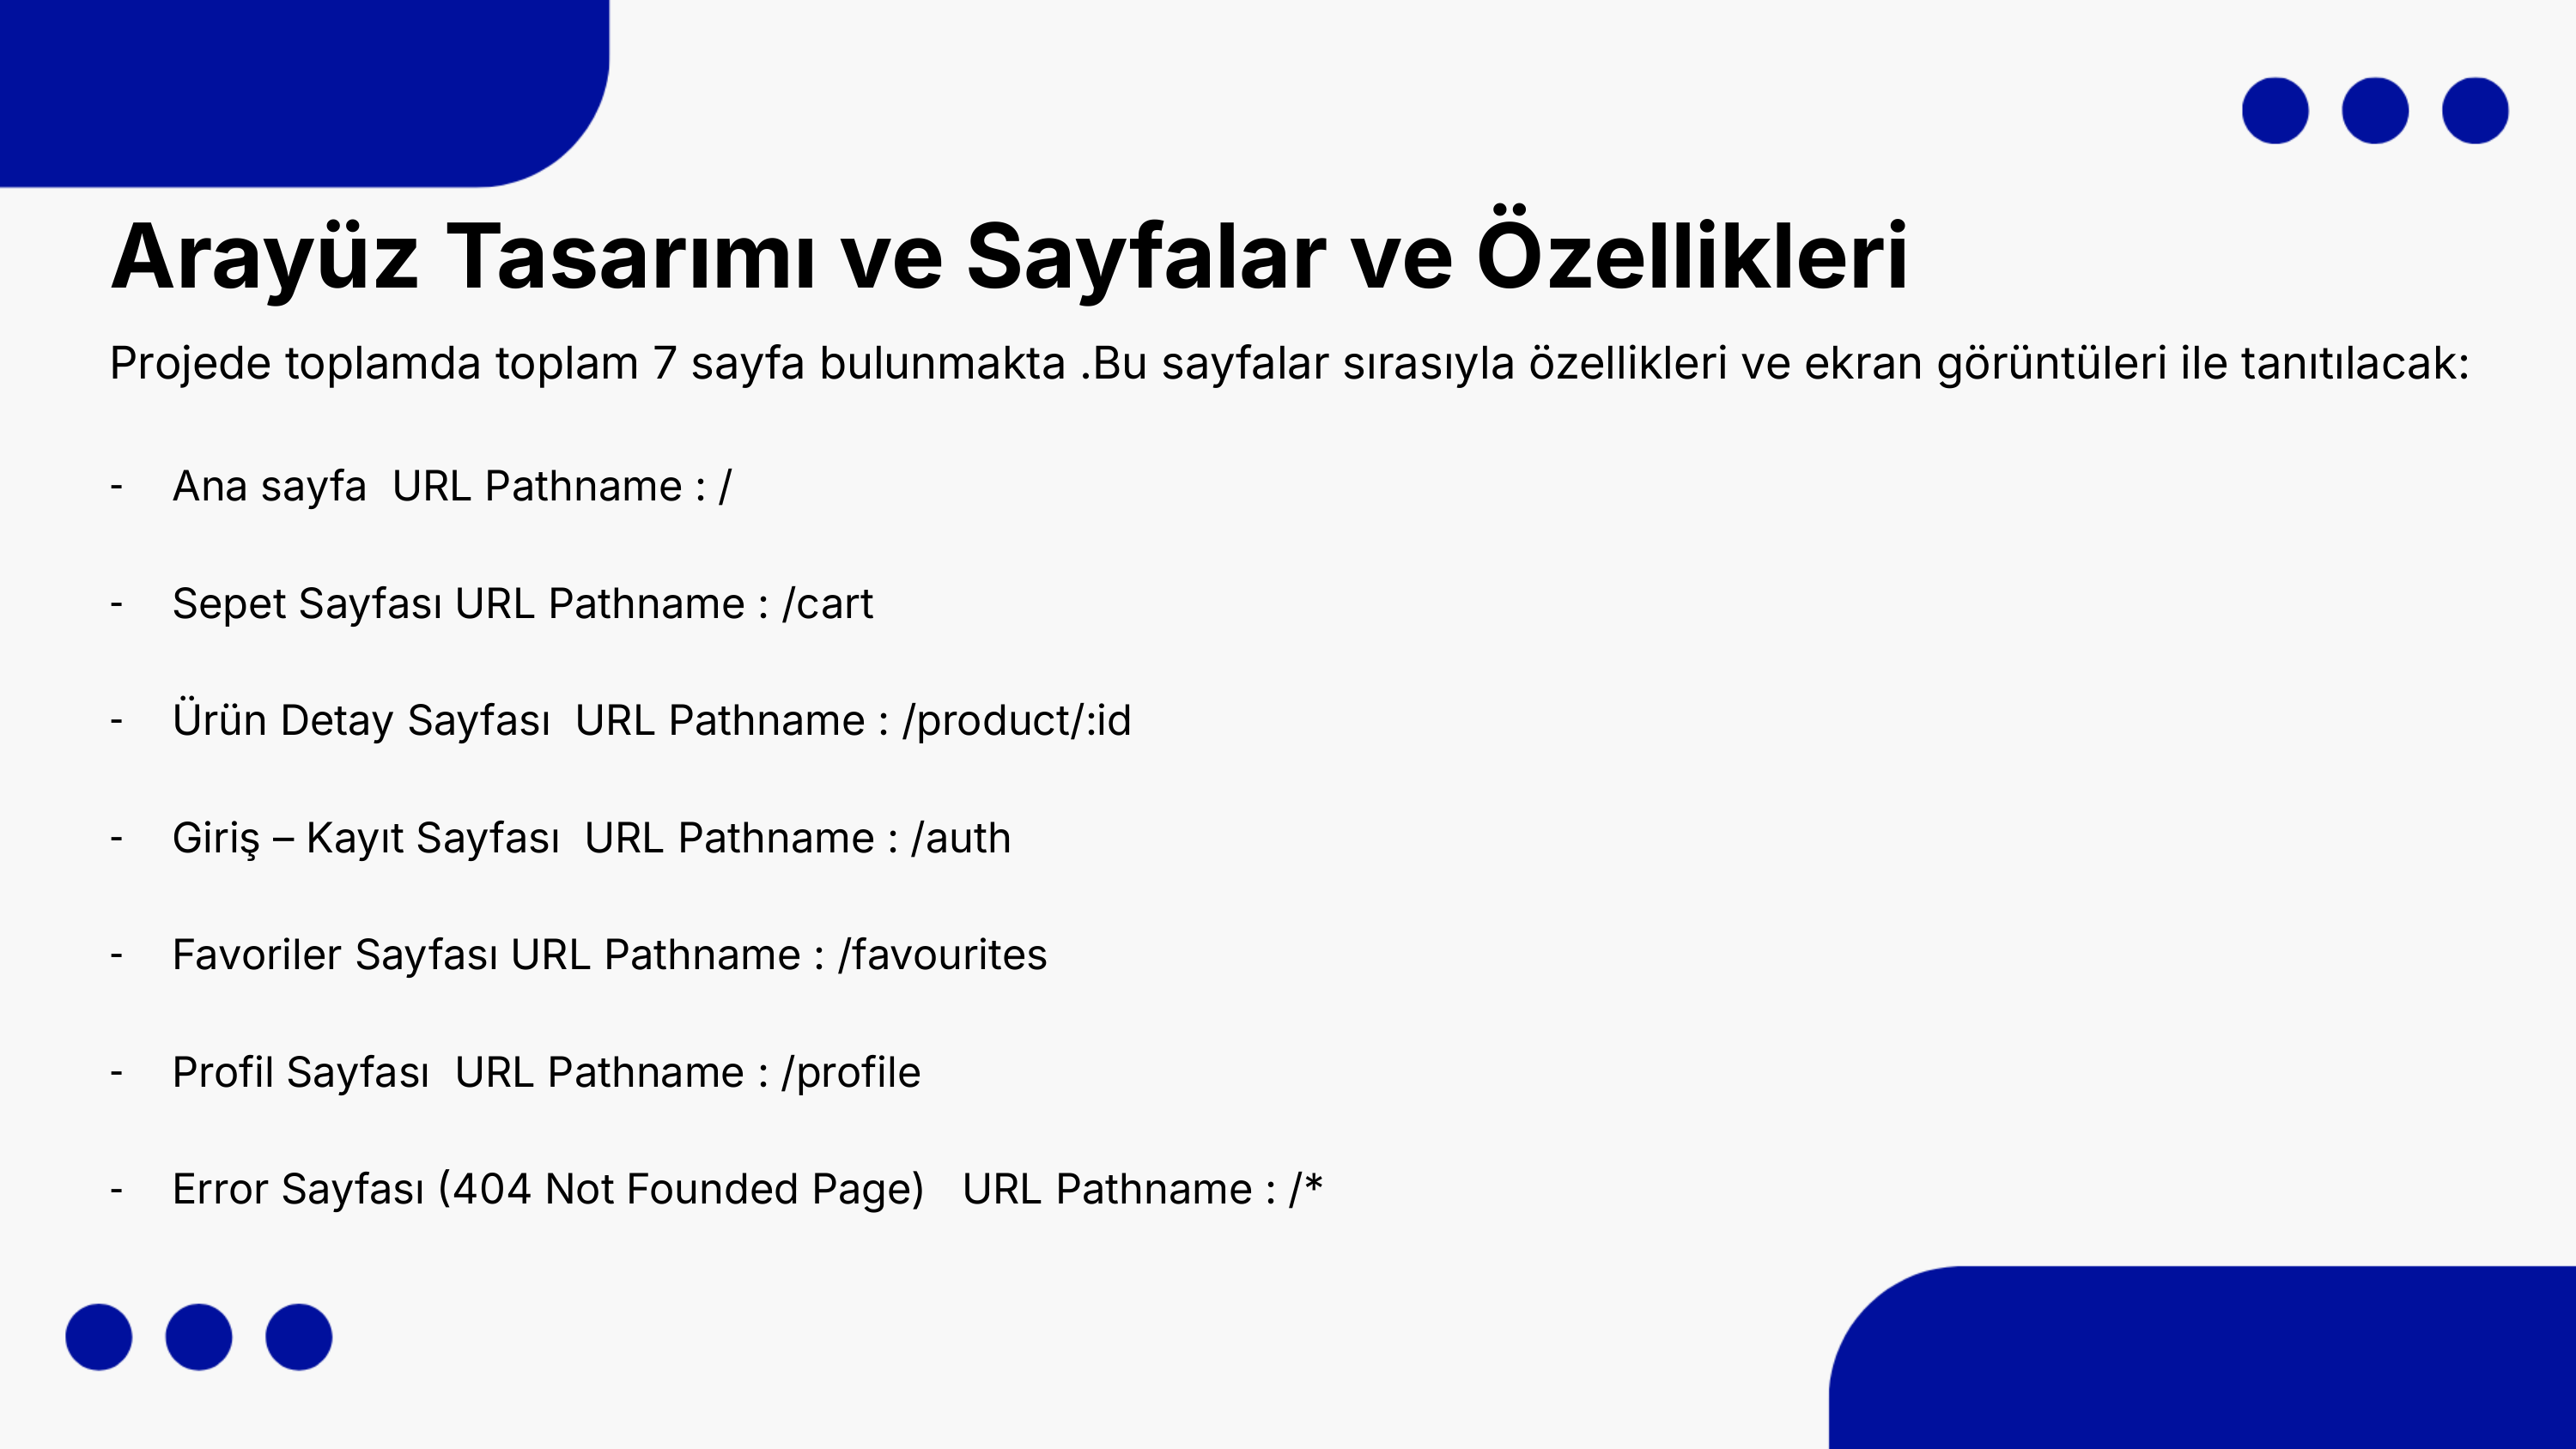

# Arayüz Tasarımı ve Sayfalar ve Özellikleri
Projede toplamda toplam 7 sayfa bulunmakta .Bu sayfalar sırasıyla özellikleri ve ekran görüntüleri ile tanıtılacak:

Ana sayfa  URL Pathname : /

Sepet Sayfası URL Pathname : /cart

Ürün Detay Sayfası  URL Pathname : /product/:id

Giriş – Kayıt Sayfası  URL Pathname : /auth

Favoriler Sayfası URL Pathname : /favourites

Profil Sayfası  URL Pathname : /profile

Error Sayfası (404 Not Founded Page)   URL Pathname : /*